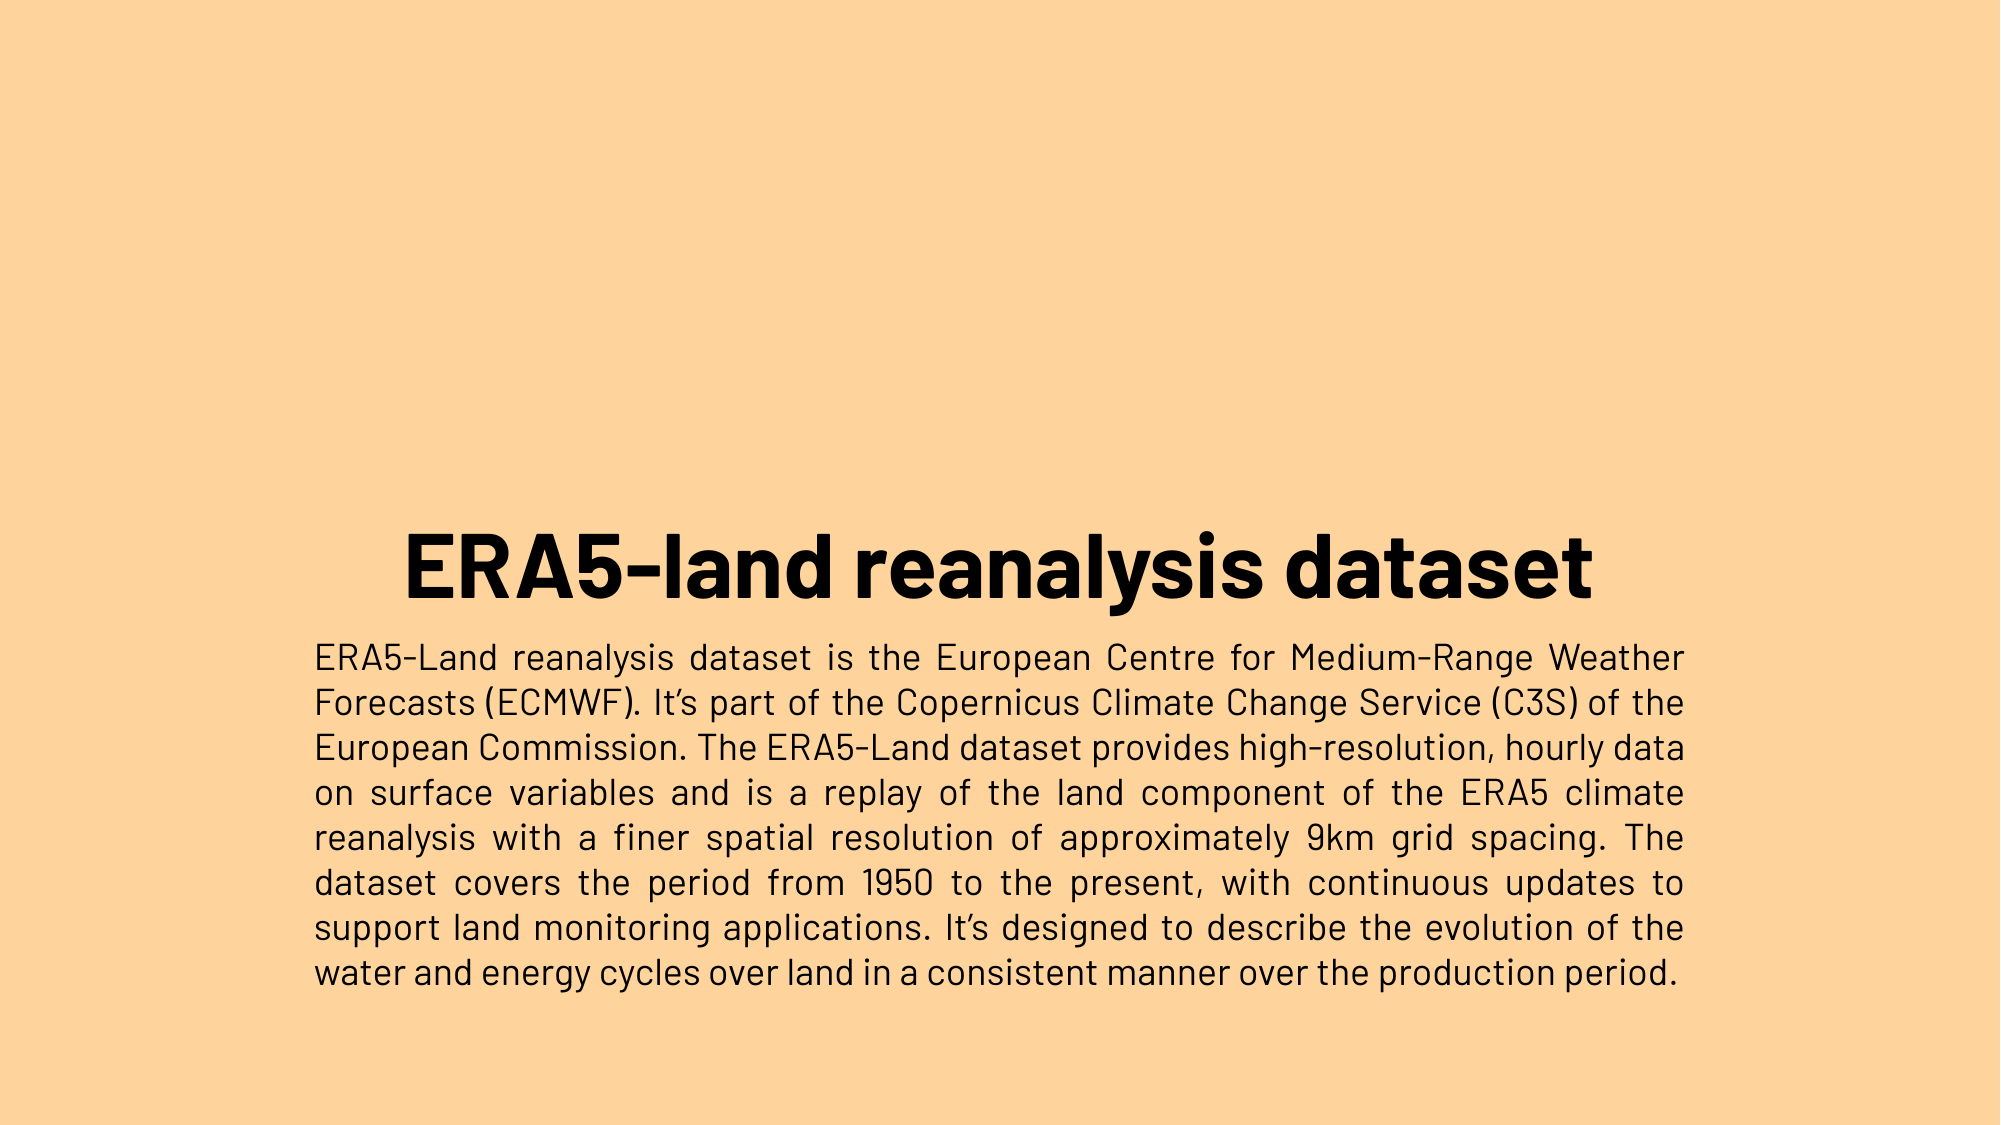

ERA5-land reanalysis dataset
ERA5-Land reanalysis dataset is the European Centre for Medium-Range Weather Forecasts (ECMWF). It’s part of the Copernicus Climate Change Service (C3S) of the European Commission. The ERA5-Land dataset provides high-resolution, hourly data on surface variables and is a replay of the land component of the ERA5 climate reanalysis with a finer spatial resolution of approximately 9km grid spacing. The dataset covers the period from 1950 to the present, with continuous updates to support land monitoring applications. It’s designed to describe the evolution of the water and energy cycles over land in a consistent manner over the production period.